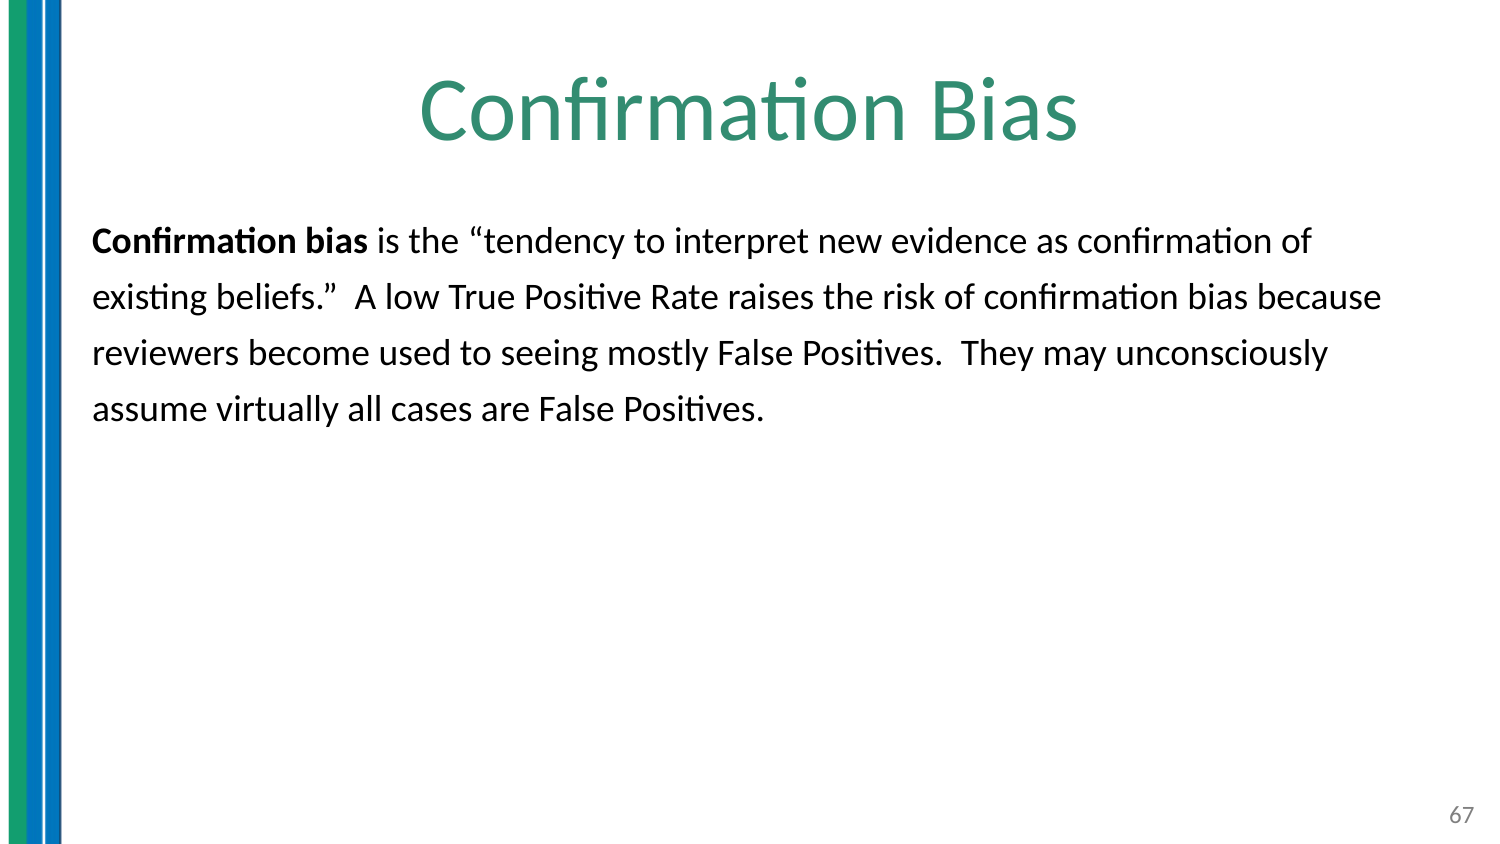

# Confirmation Bias
Confirmation bias is the “tendency to interpret new evidence as confirmation of existing beliefs.”  A low True Positive Rate raises the risk of confirmation bias because reviewers become used to seeing mostly False Positives.  They may unconsciously assume virtually all cases are False Positives.